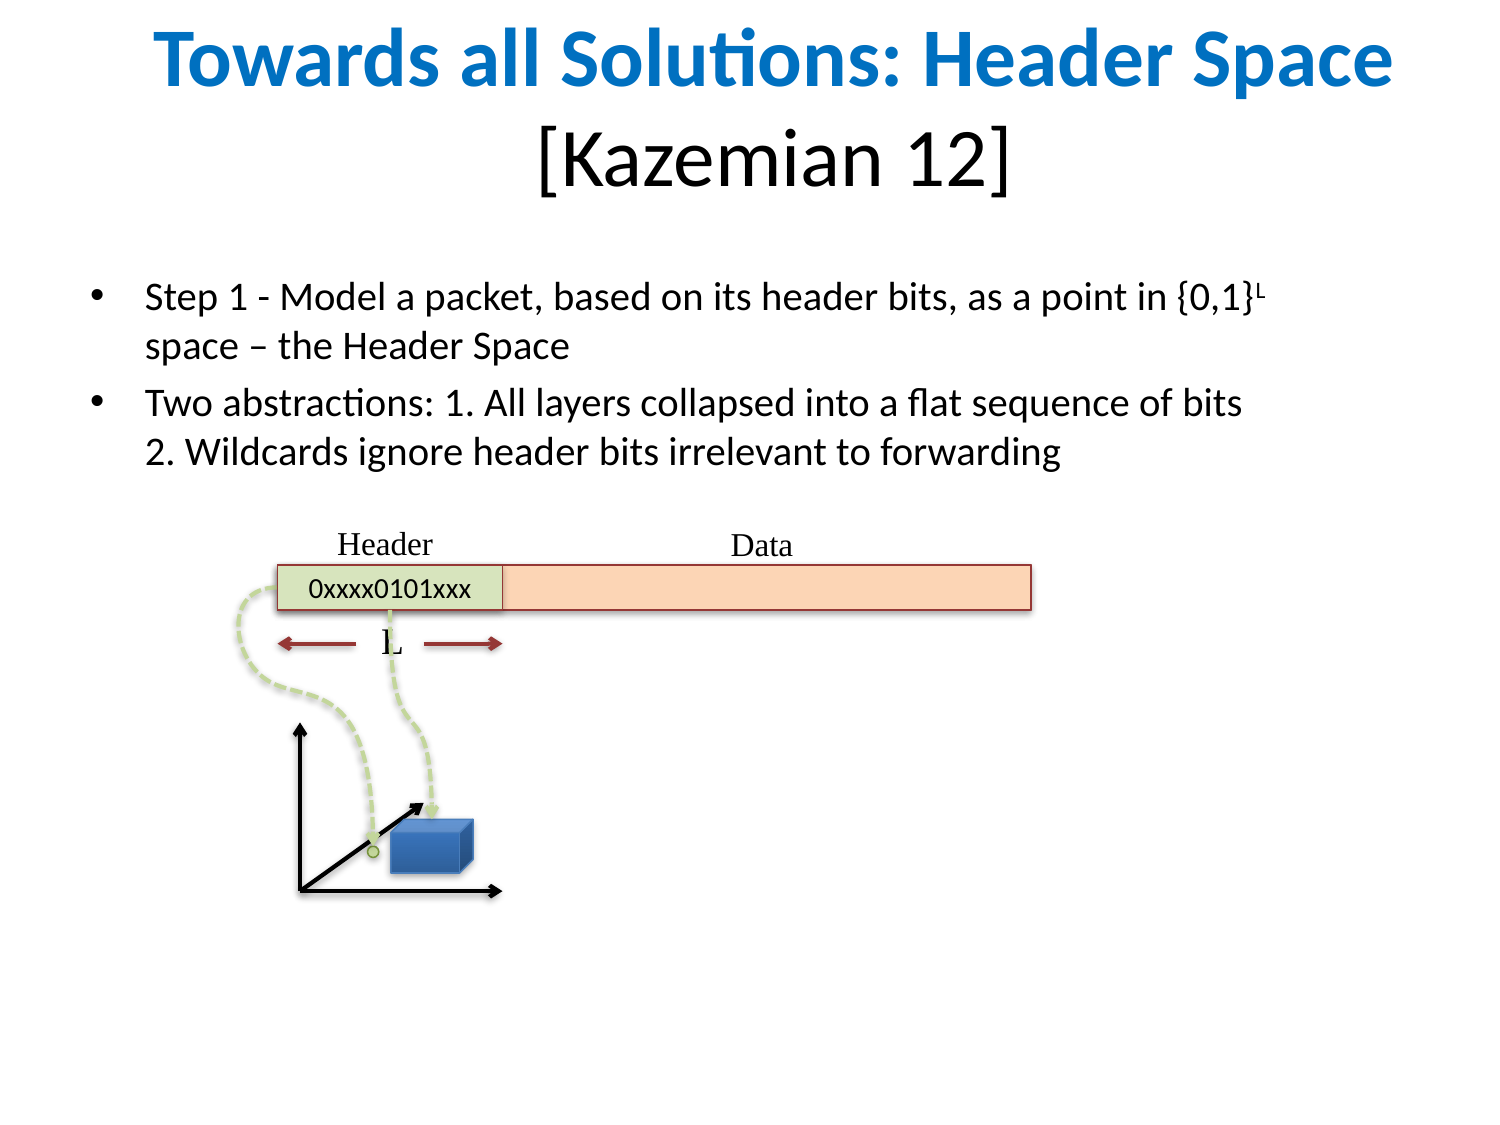

# Towards all Solutions: Header Space [Kazemian 12]
Step 1 - Model a packet, based on its header bits, as a point in {0,1}L space – the Header Space
Two abstractions: 1. All layers collapsed into a flat sequence of bits  2. Wildcards ignore header bits irrelevant to forwarding
Header
Data

01110011…1
0xxxx0101xxx

L